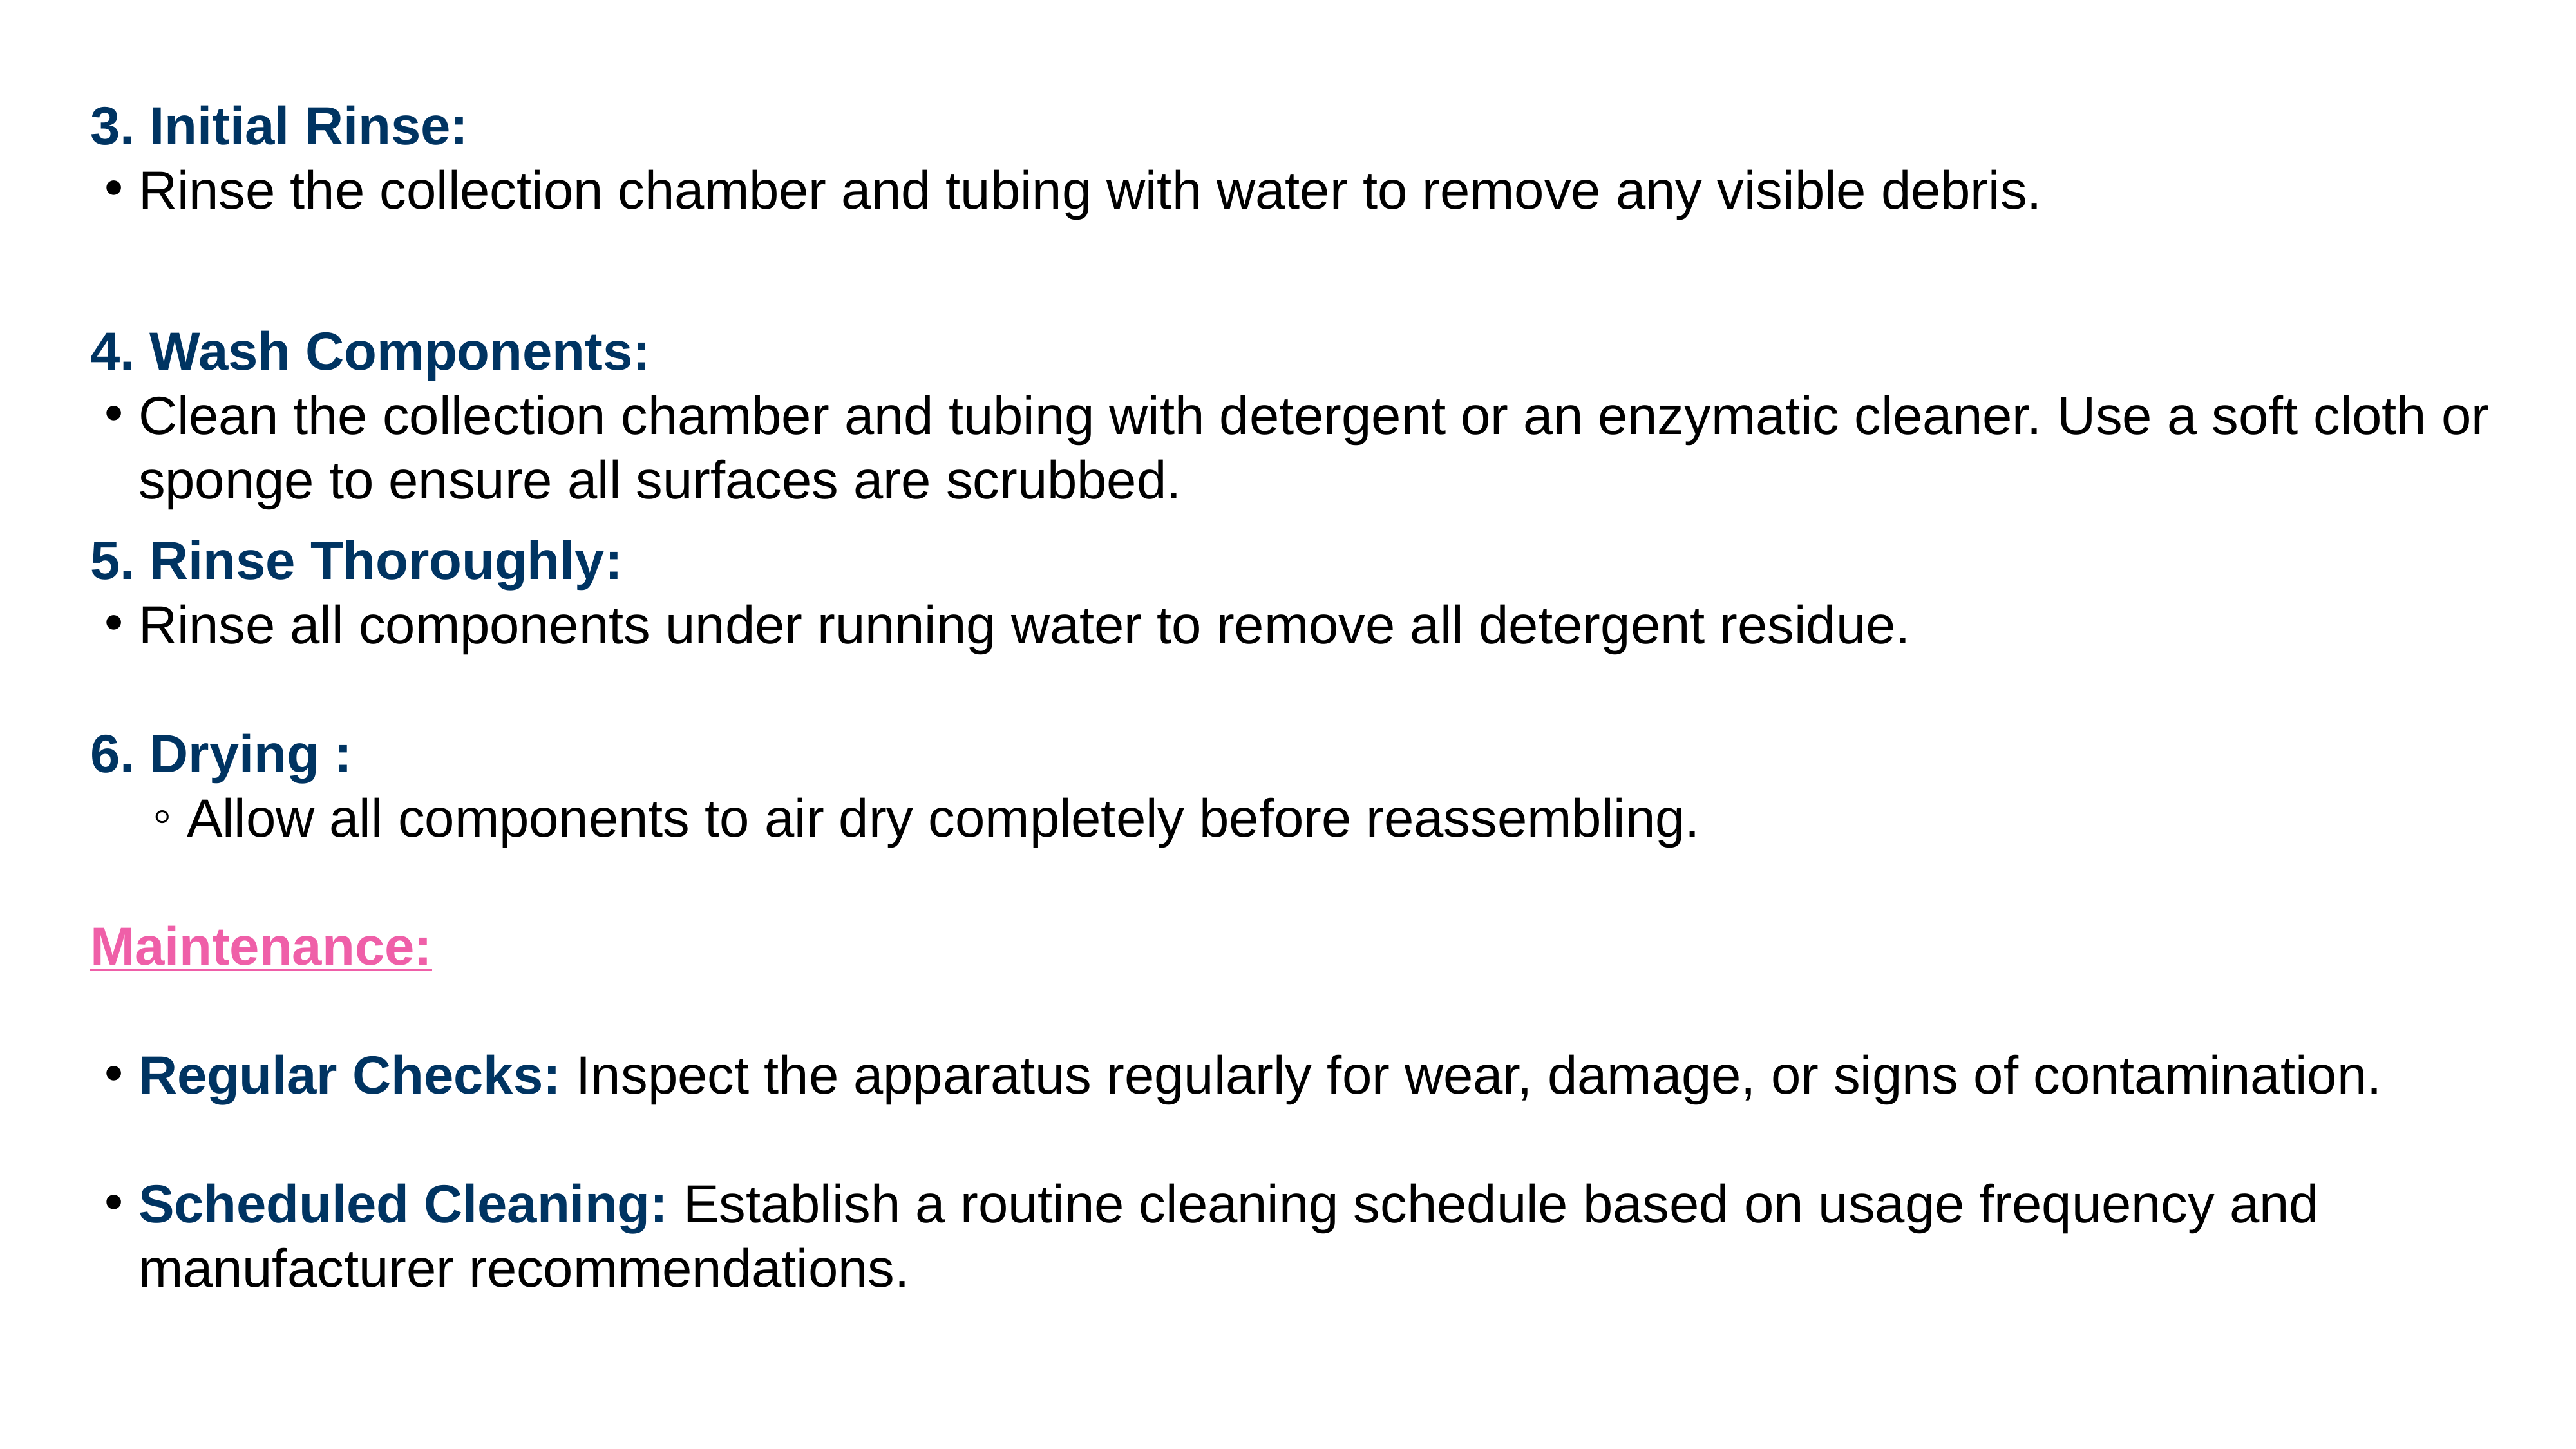

3. Initial Rinse:
Rinse the collection chamber and tubing with water to remove any visible debris.

4. Wash Components:
Clean the collection chamber and tubing with detergent or an enzymatic cleaner. Use a soft cloth or sponge to ensure all surfaces are scrubbed.
5. Rinse Thoroughly:
Rinse all components under running water to remove all detergent residue.

6. Drying :
Allow all components to air dry completely before reassembling.

Maintenance:

Regular Checks: Inspect the apparatus regularly for wear, damage, or signs of contamination.

Scheduled Cleaning: Establish a routine cleaning schedule based on usage frequency and manufacturer recommendations.